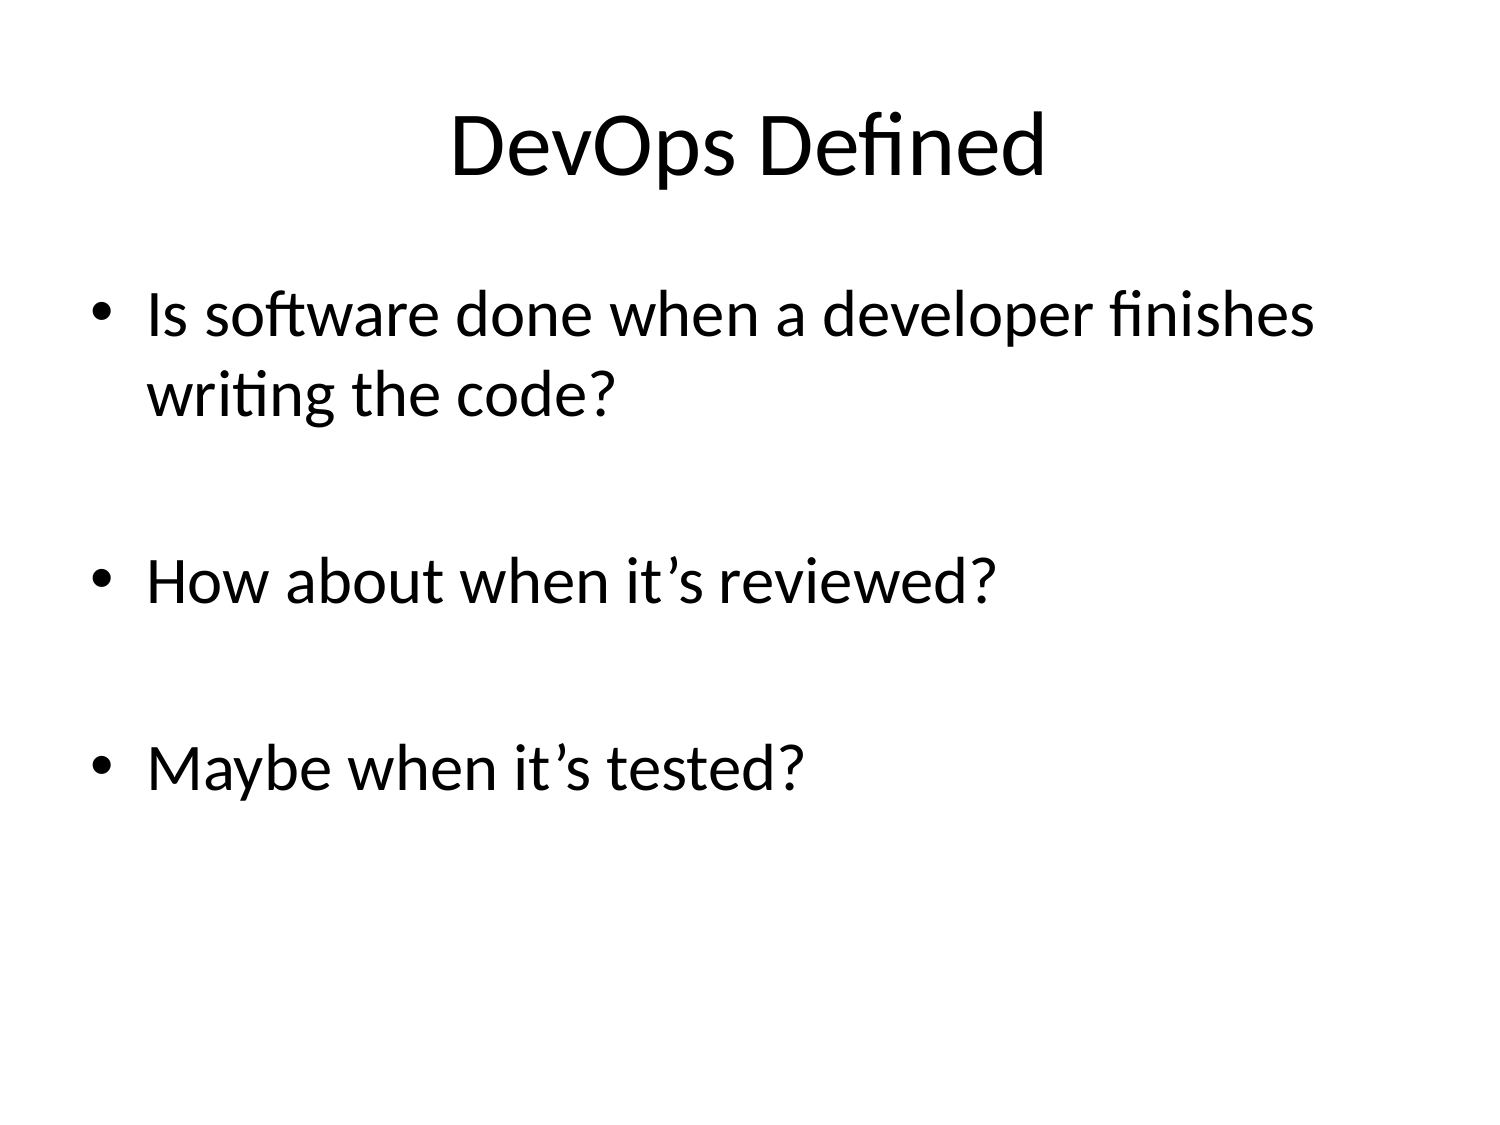

# DevOps Defined
Is software done when a developer finishes writing the code?

How about when it’s reviewed?

Maybe when it’s tested?